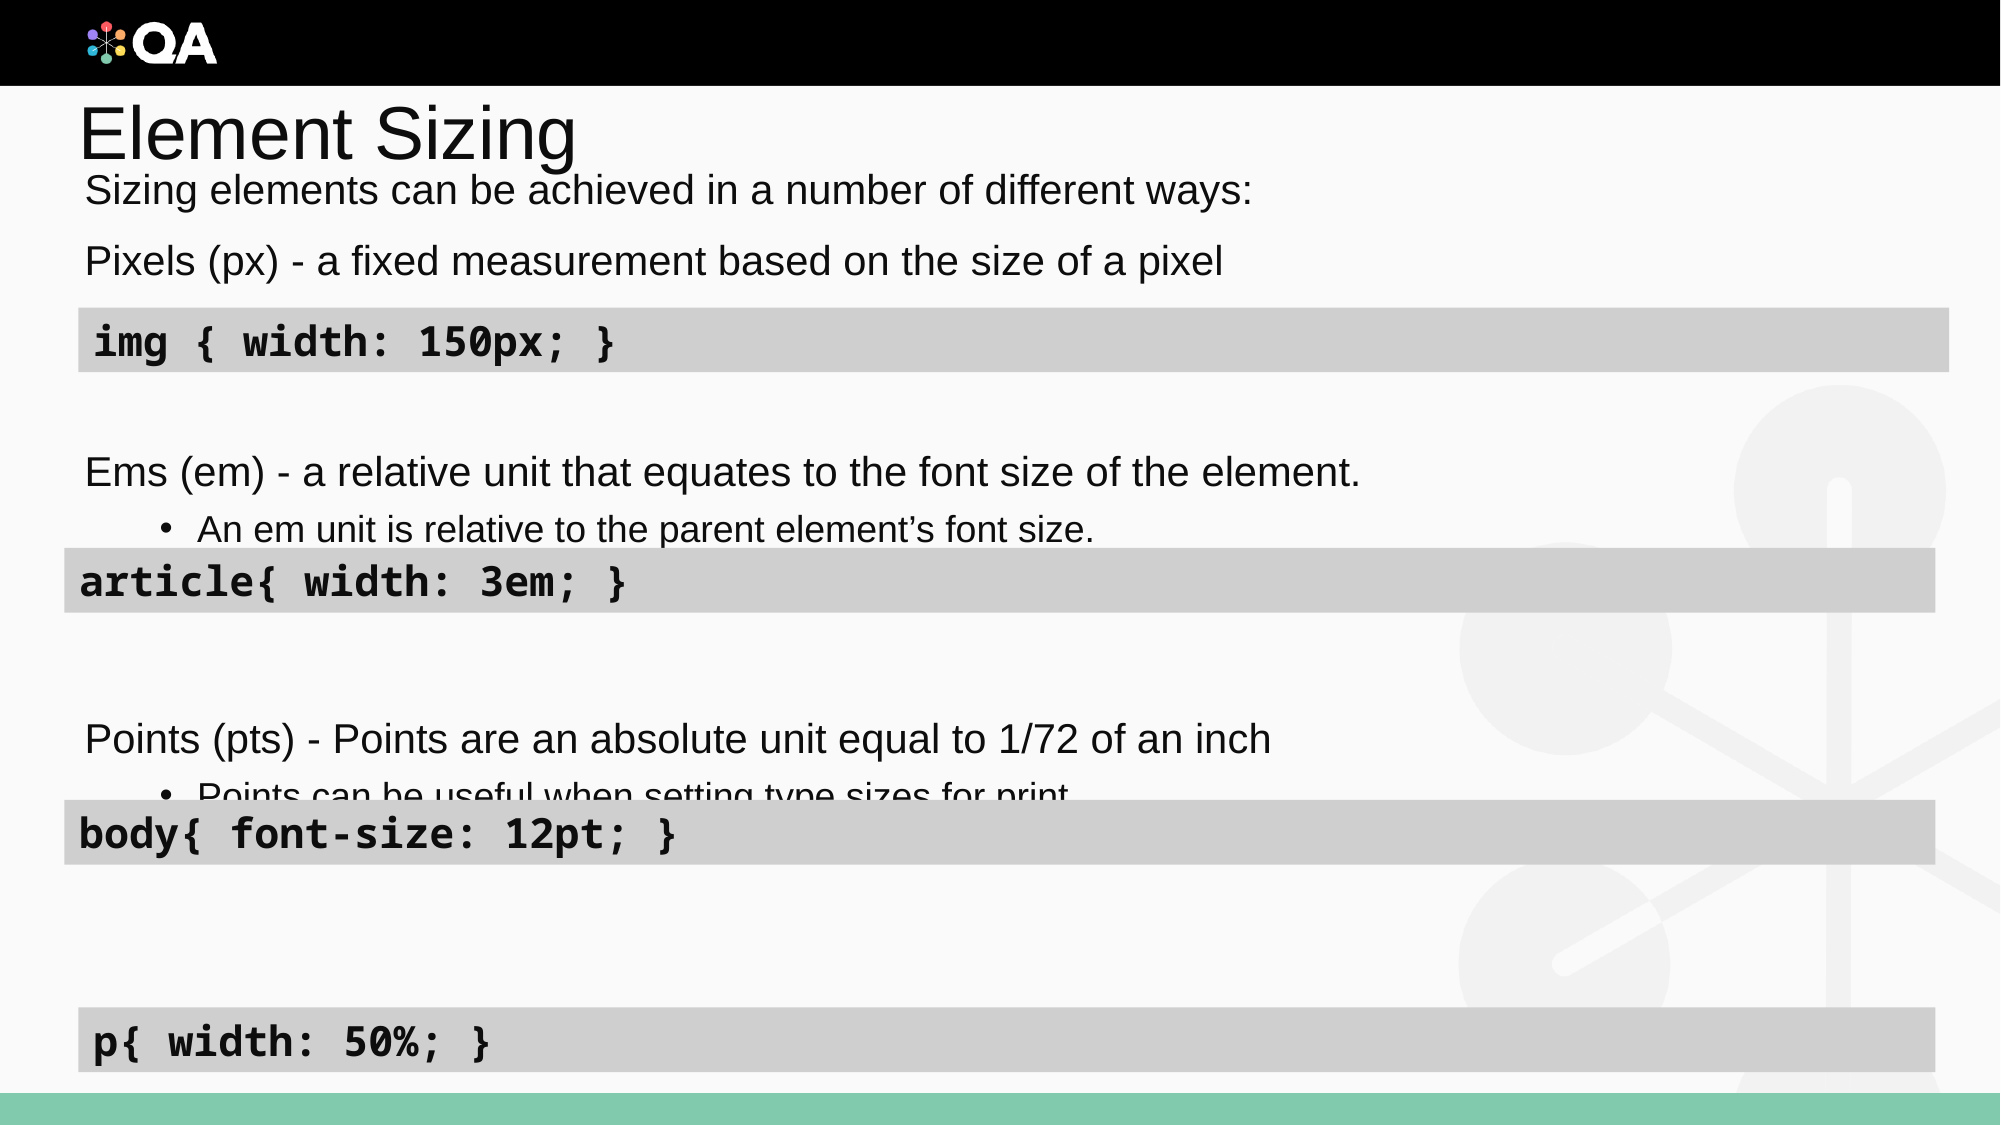

# Element Sizing
Sizing elements can be achieved in a number of different ways:
Pixels (px) - a fixed measurement based on the size of a pixel

Ems (em) - a relative unit that equates to the font size of the element.
An em unit is relative to the parent element’s font size.

Points (pts) - Points are an absolute unit equal to 1/72 of an inch
Points can be useful when setting type sizes for print

% - Size is relative to the containing element

img { width: 150px; }
article{ width: 3em; }
body{ font-size: 12pt; }
p{ width: 50%; }